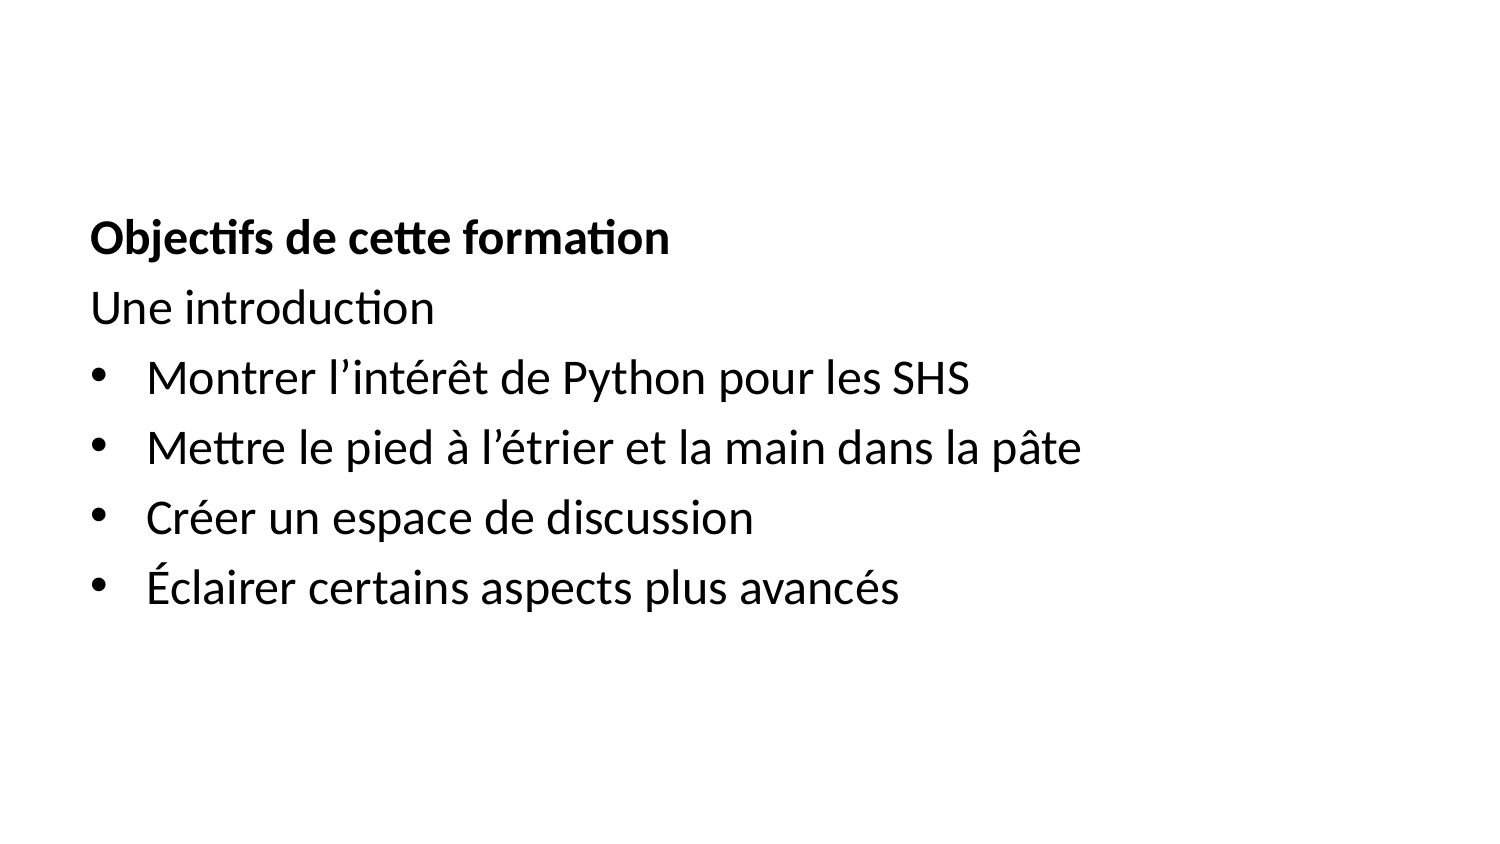

Objectifs de cette formation
Une introduction
Montrer l’intérêt de Python pour les SHS
Mettre le pied à l’étrier et la main dans la pâte
Créer un espace de discussion
Éclairer certains aspects plus avancés